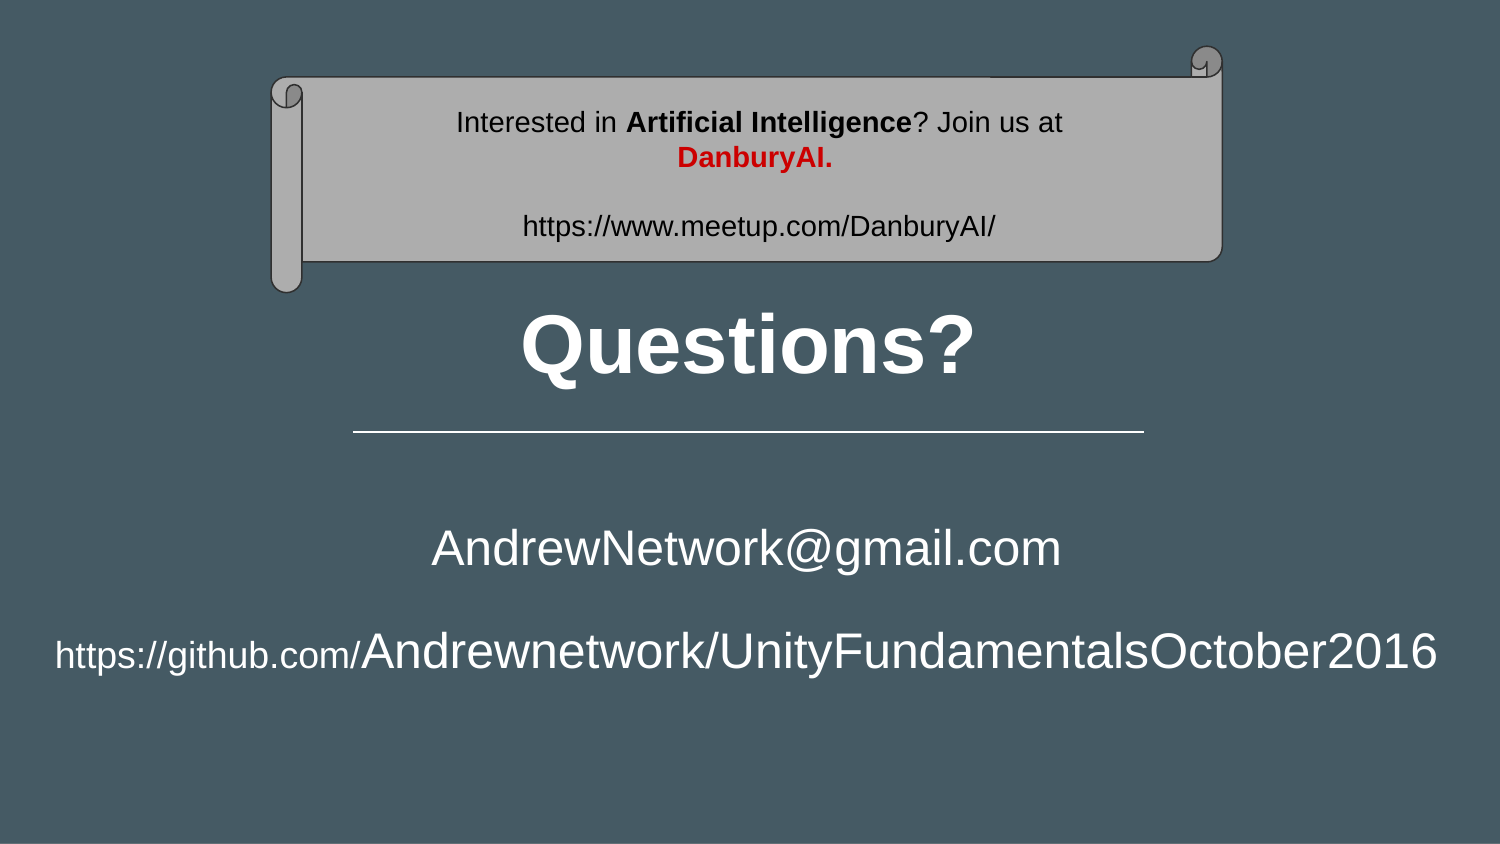

Interested in Artificial Intelligence? Join us at DanburyAI.

https://www.meetup.com/DanburyAI/
# Questions?
AndrewNetwork@gmail.com
https://github.com/Andrewnetwork/UnityFundamentalsOctober2016